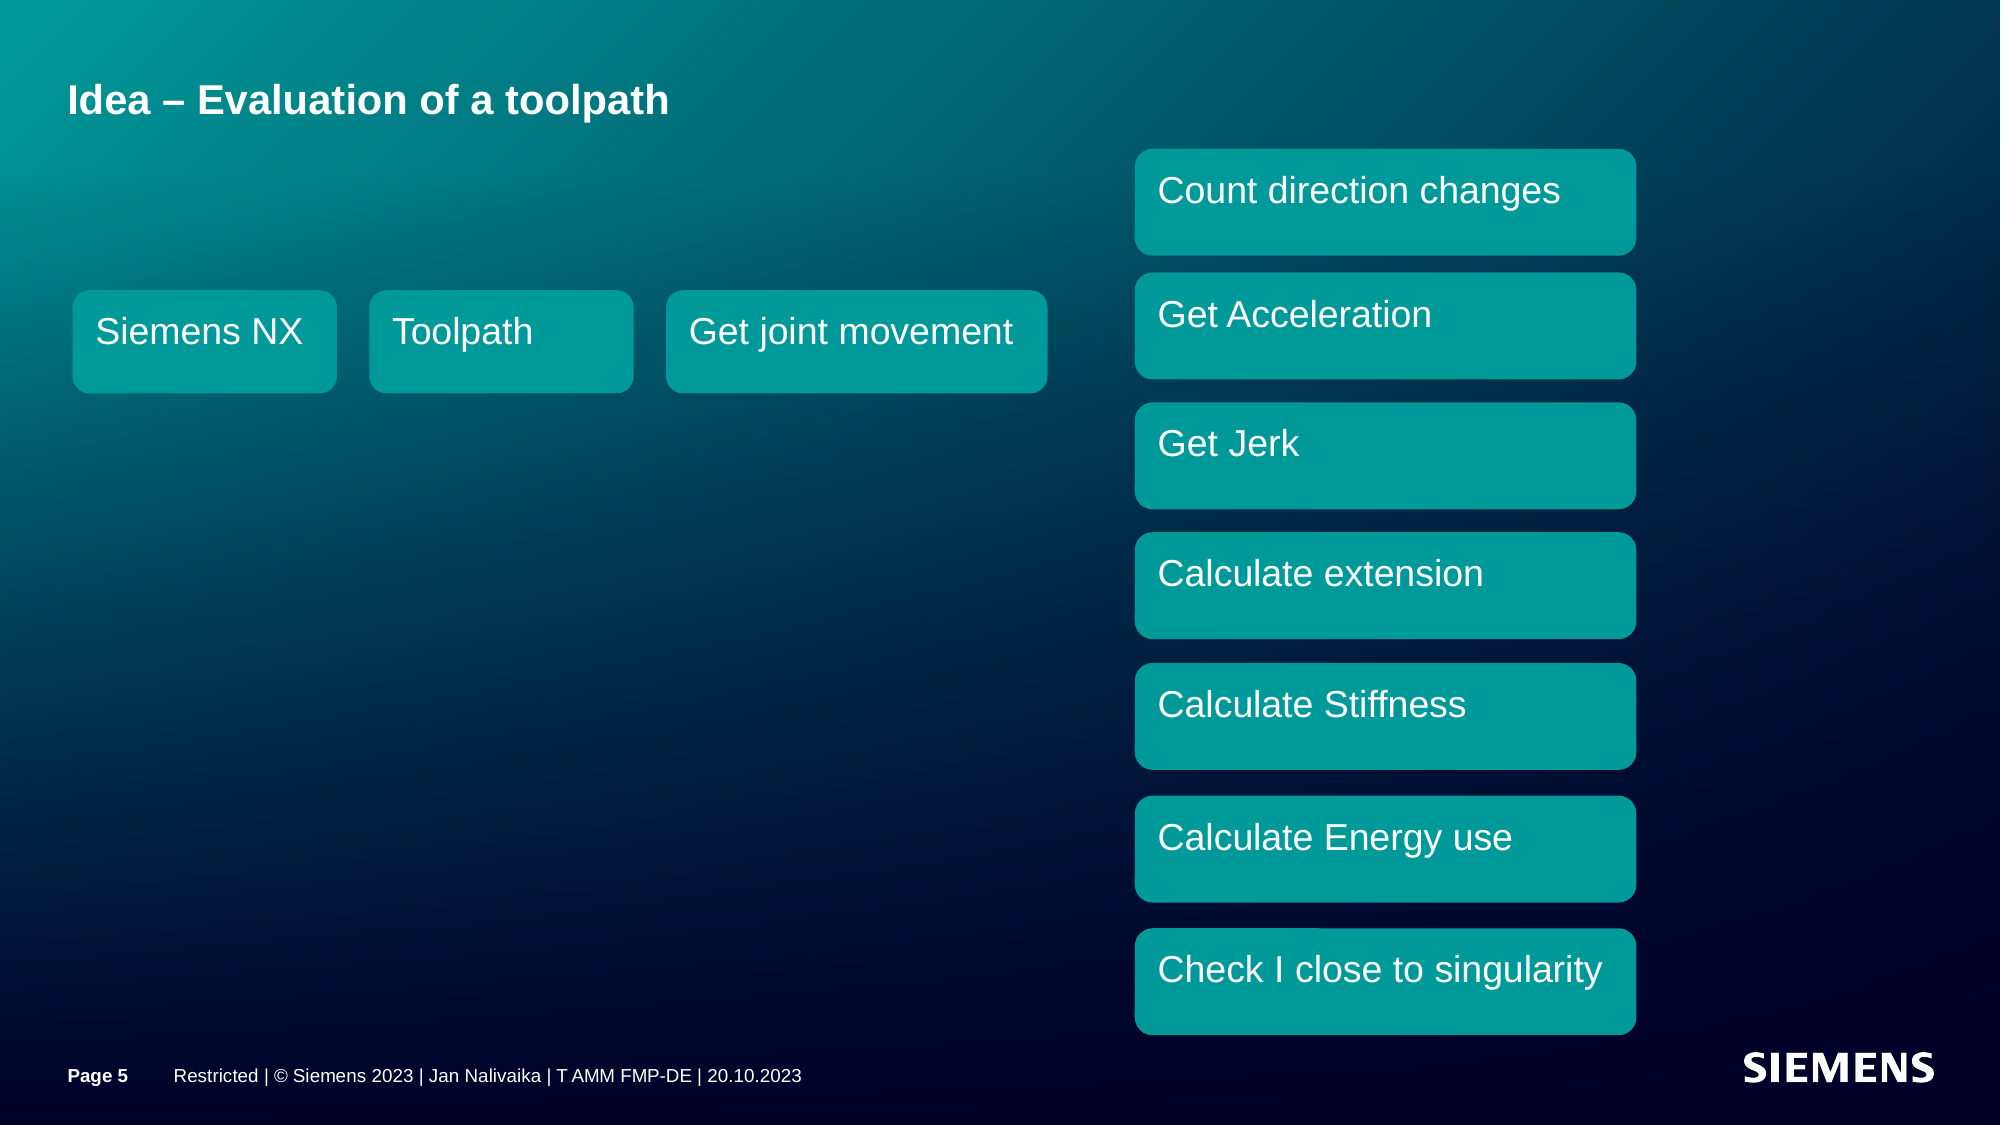

# Idea – Evaluation of a toolpath
Count direction changes
Get Acceleration
Get joint movement
Toolpath
Siemens NX
Get Jerk
Calculate extension
Calculate Stiffness
Calculate Energy use
Check I close to singularity
Page 5
Restricted | © Siemens 2023 | Jan Nalivaika | T AMM FMP-DE | 20.10.2023